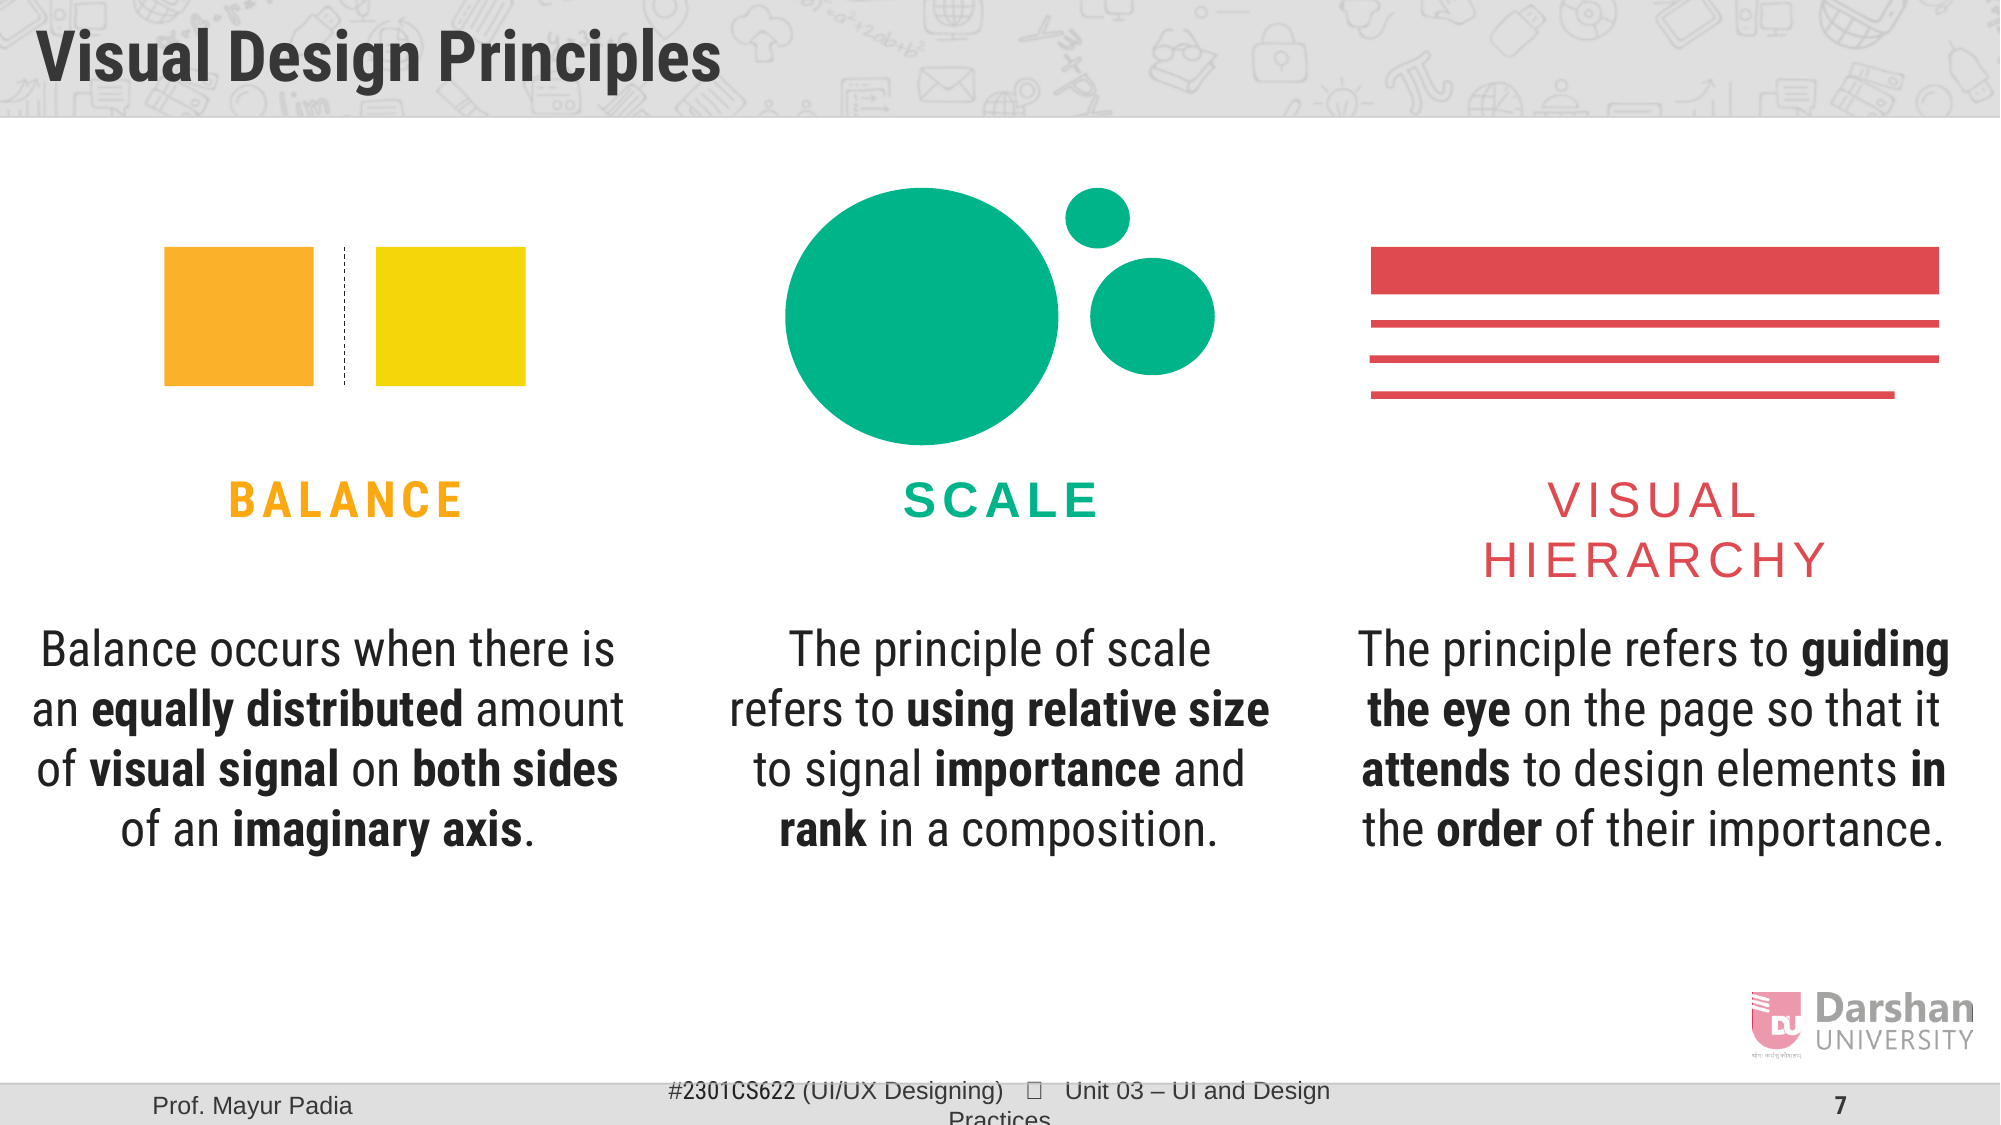

# Visual Design Principles

SCALE
The principle of scale refers to using relative size to signal importance and rank in a composition.

BALANCE
Balance occurs when there is an equally distributed amount of visual signal on both sides of an imaginary axis.

VISUAL HIERARCHY
The principle refers to guiding the eye on the page so that it attends to design elements in the order of their importance.